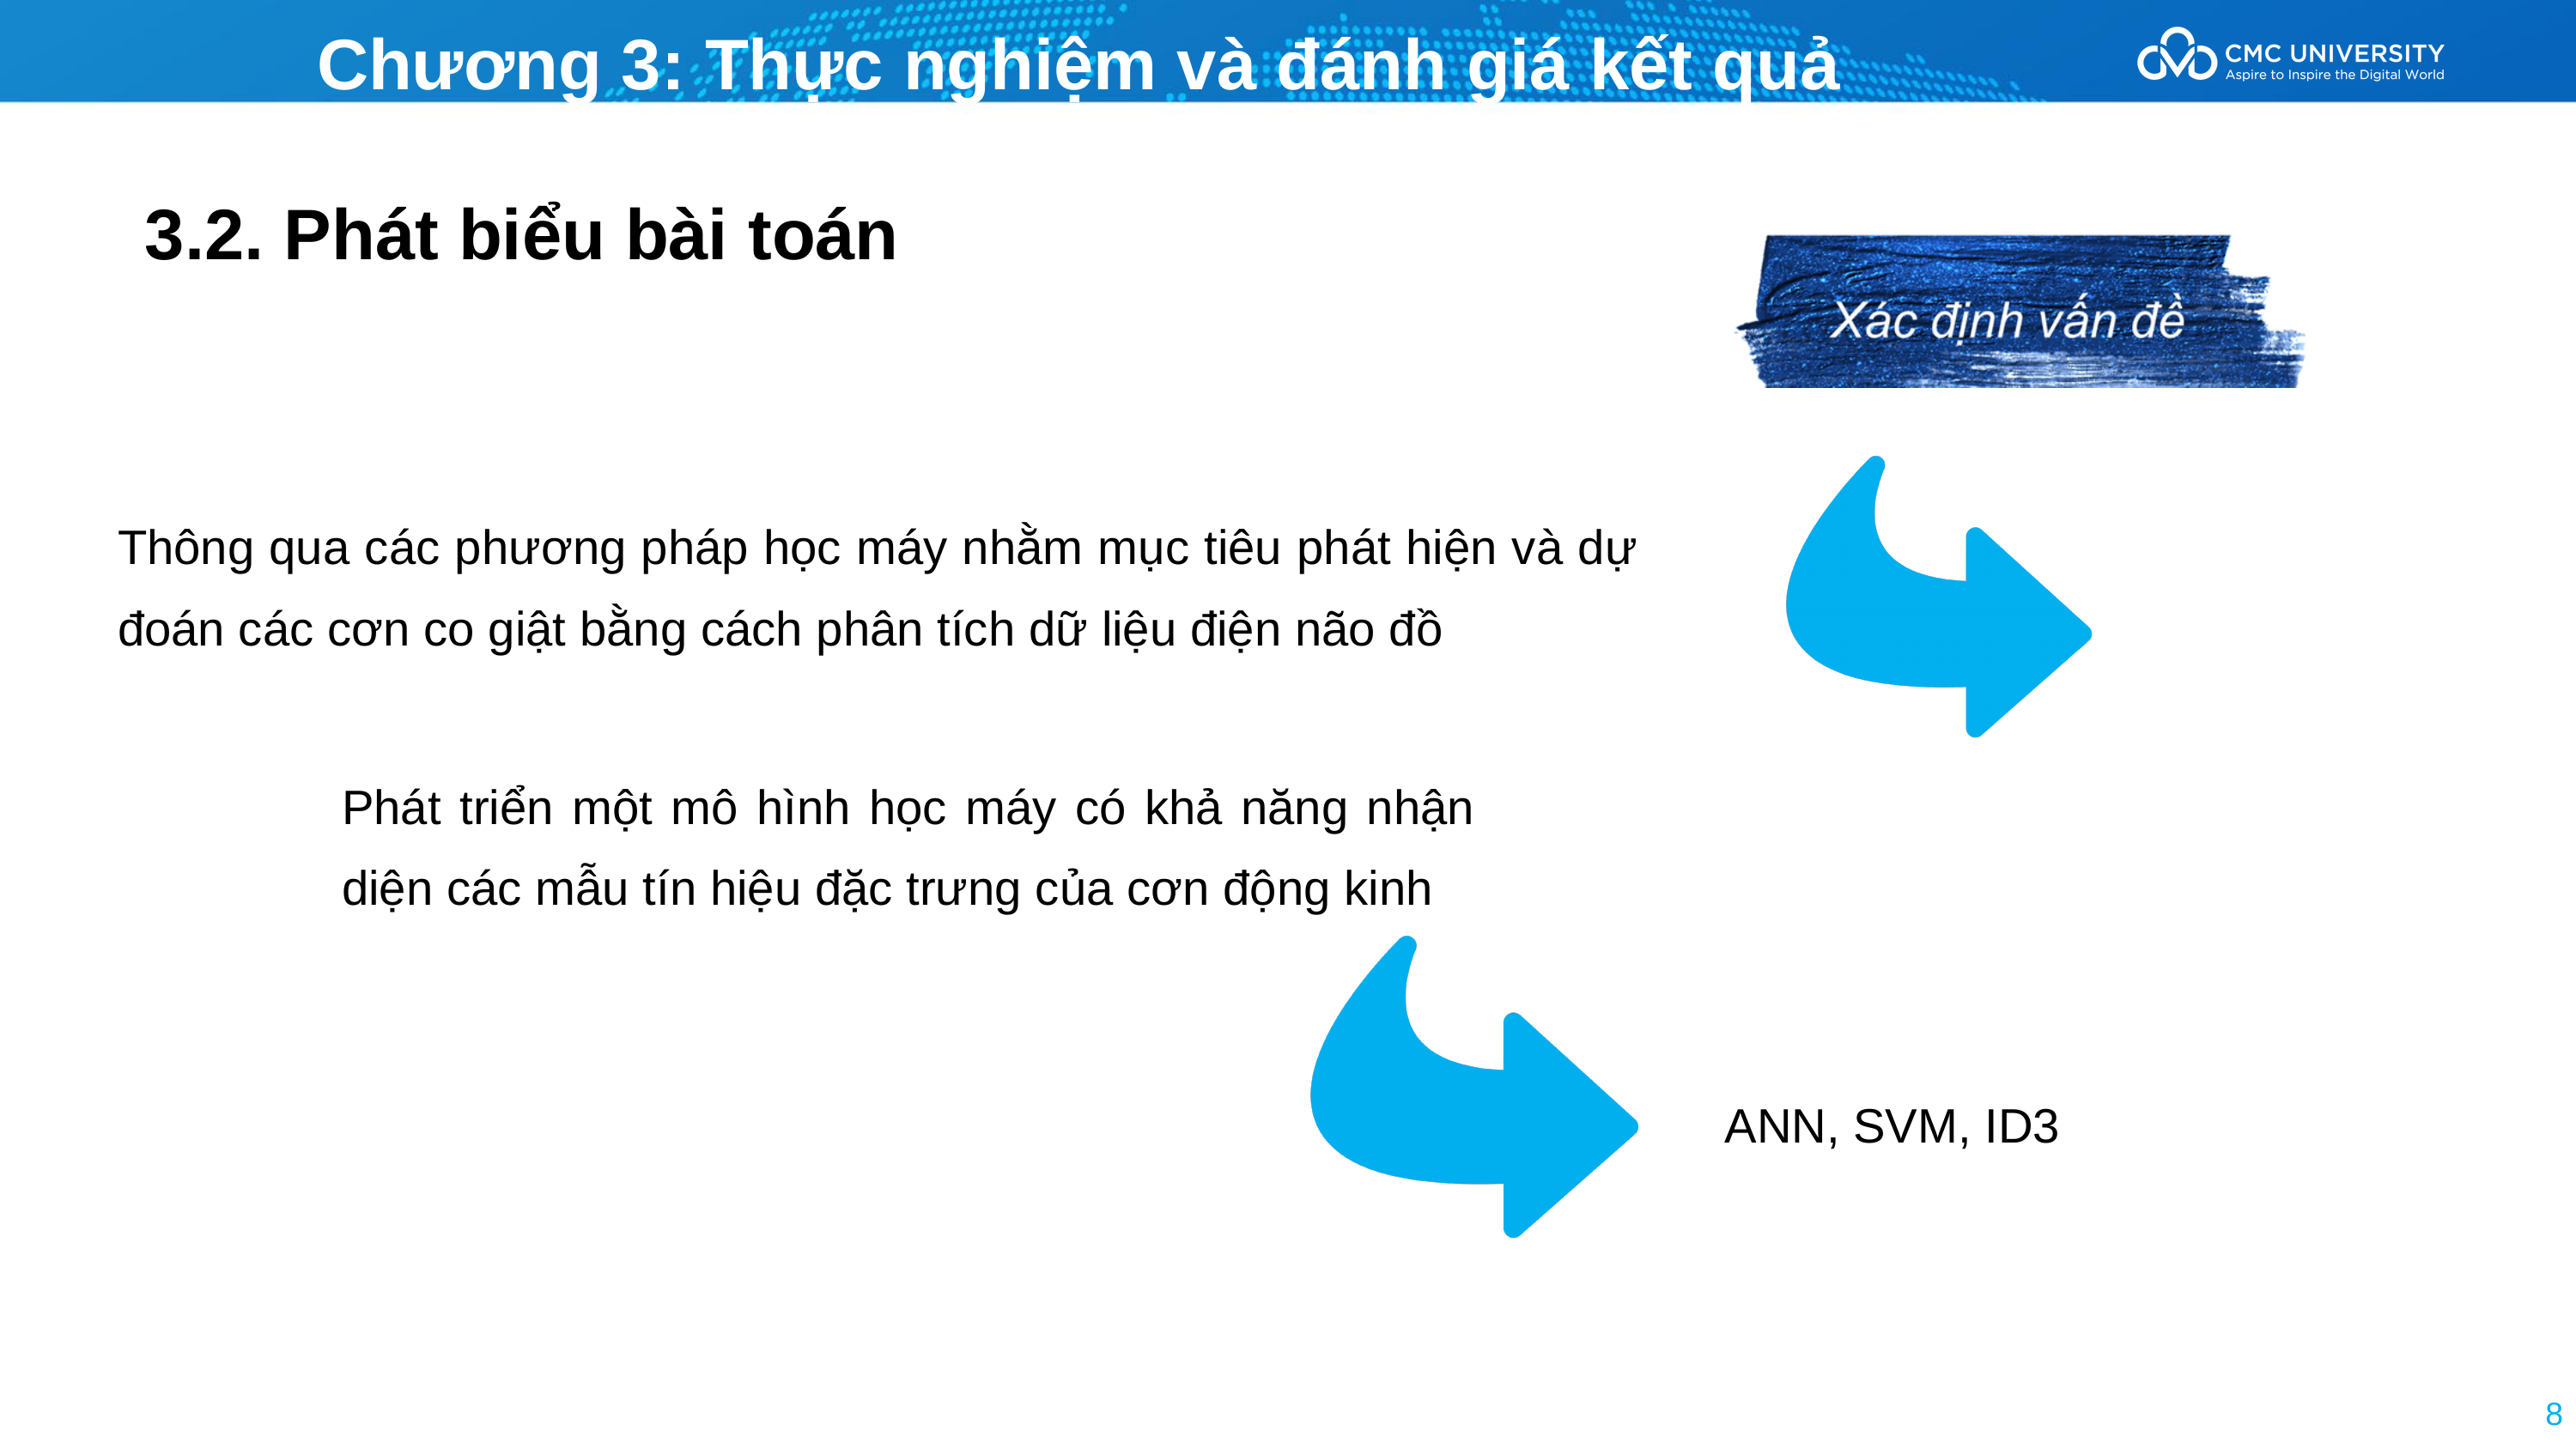

Chương 3: Thực nghiệm và đánh giá kết quả

3.2. Phát biểu bài toán

Thông qua các phương pháp học máy nhằm mục tiêu phát hiện và dự đoán các cơn co giật bằng cách phân tích dữ liệu điện não đồ
Phát triển một mô hình học máy có khả năng nhận diện các mẫu tín hiệu đặc trưng của cơn động kinh

ANN, SVM, ID3
8